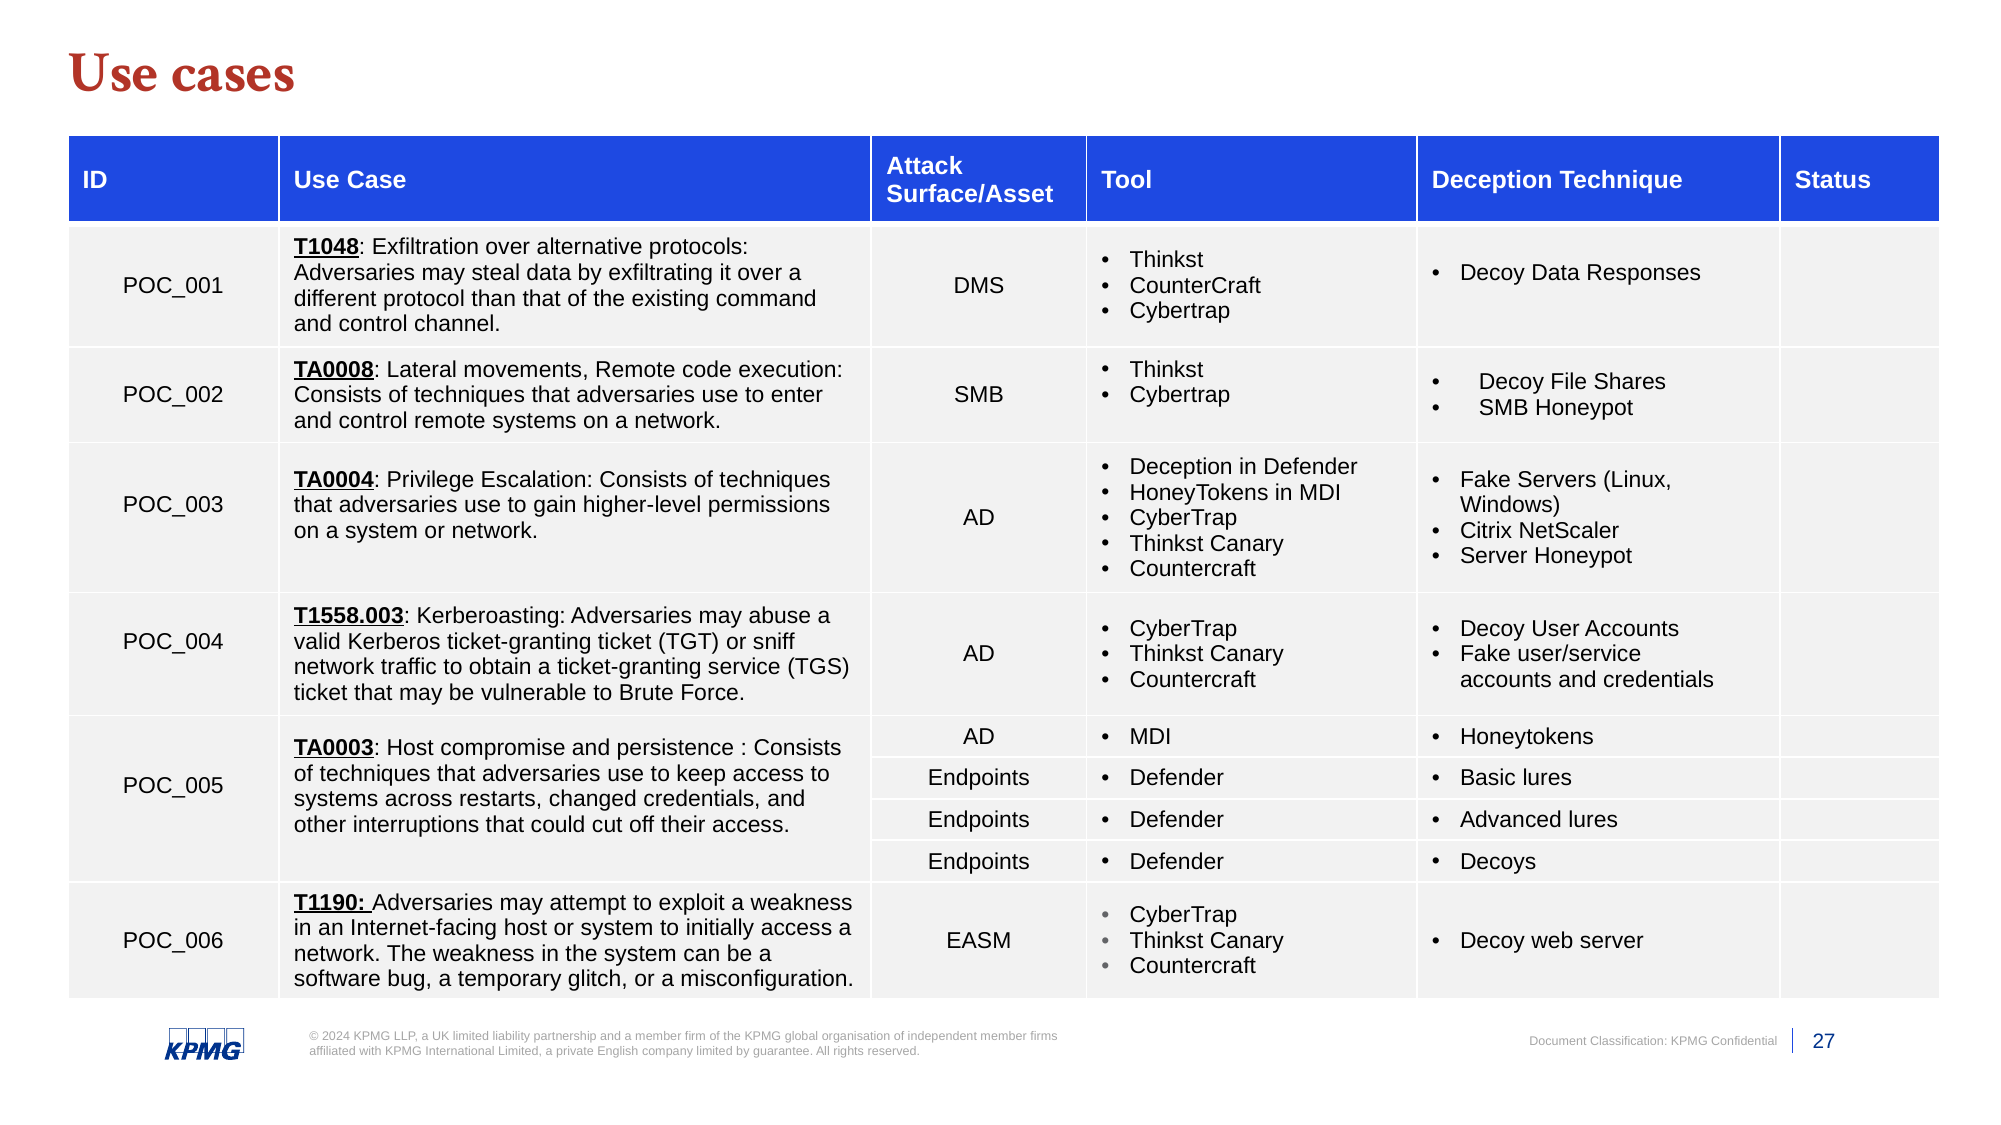

# Use cases
| ID | Use Case | Attack Surface/Asset | Tool | Deception Technique | Status |
| --- | --- | --- | --- | --- | --- |
| POC\_001 | T1048: Exfiltration over alternative protocols: Adversaries may steal data by exfiltrating it over a different protocol than that of the existing command and control channel. | DMS | Thinkst CounterCraft Cybertrap | Decoy Data Responses |  |
| POC\_002 | TA0008: Lateral movements, Remote code execution: Consists of techniques that adversaries use to enter and control remote systems on a network. | SMB | Thinkst Cybertrap | Decoy File Shares SMB Honeypot |  |
| POC\_003 | TA0004: Privilege Escalation: Consists of techniques that adversaries use to gain higher-level permissions on a system or network. | AD | Deception in Defender HoneyTokens in MDI CyberTrap Thinkst Canary Countercraft | Fake Servers (Linux, Windows) Citrix NetScaler Server Honeypot |  |
| POC\_004 | T1558.003: Kerberoasting: Adversaries may abuse a valid Kerberos ticket-granting ticket (TGT) or sniff network traffic to obtain a ticket-granting service (TGS) ticket that may be vulnerable to Brute Force. | AD | CyberTrap Thinkst Canary Countercraft | Decoy User Accounts Fake user/service accounts and credentials |  |
| POC\_005 | TA0003: Host compromise and persistence : Consists of techniques that adversaries use to keep access to systems across restarts, changed credentials, and other interruptions that could cut off their access. | AD | MDI | Honeytokens |  |
|  |  | Endpoints | Defender | Basic lures |  |
|  |  | Endpoints | Defender | Advanced lures |  |
|  |  | Endpoints | Defender | Decoys |  |
| POC\_006 | T1190: Adversaries may attempt to exploit a weakness in an Internet-facing host or system to initially access a network. The weakness in the system can be a software bug, a temporary glitch, or a misconfiguration. | EASM | CyberTrap Thinkst Canary Countercraft | Decoy web server |  |